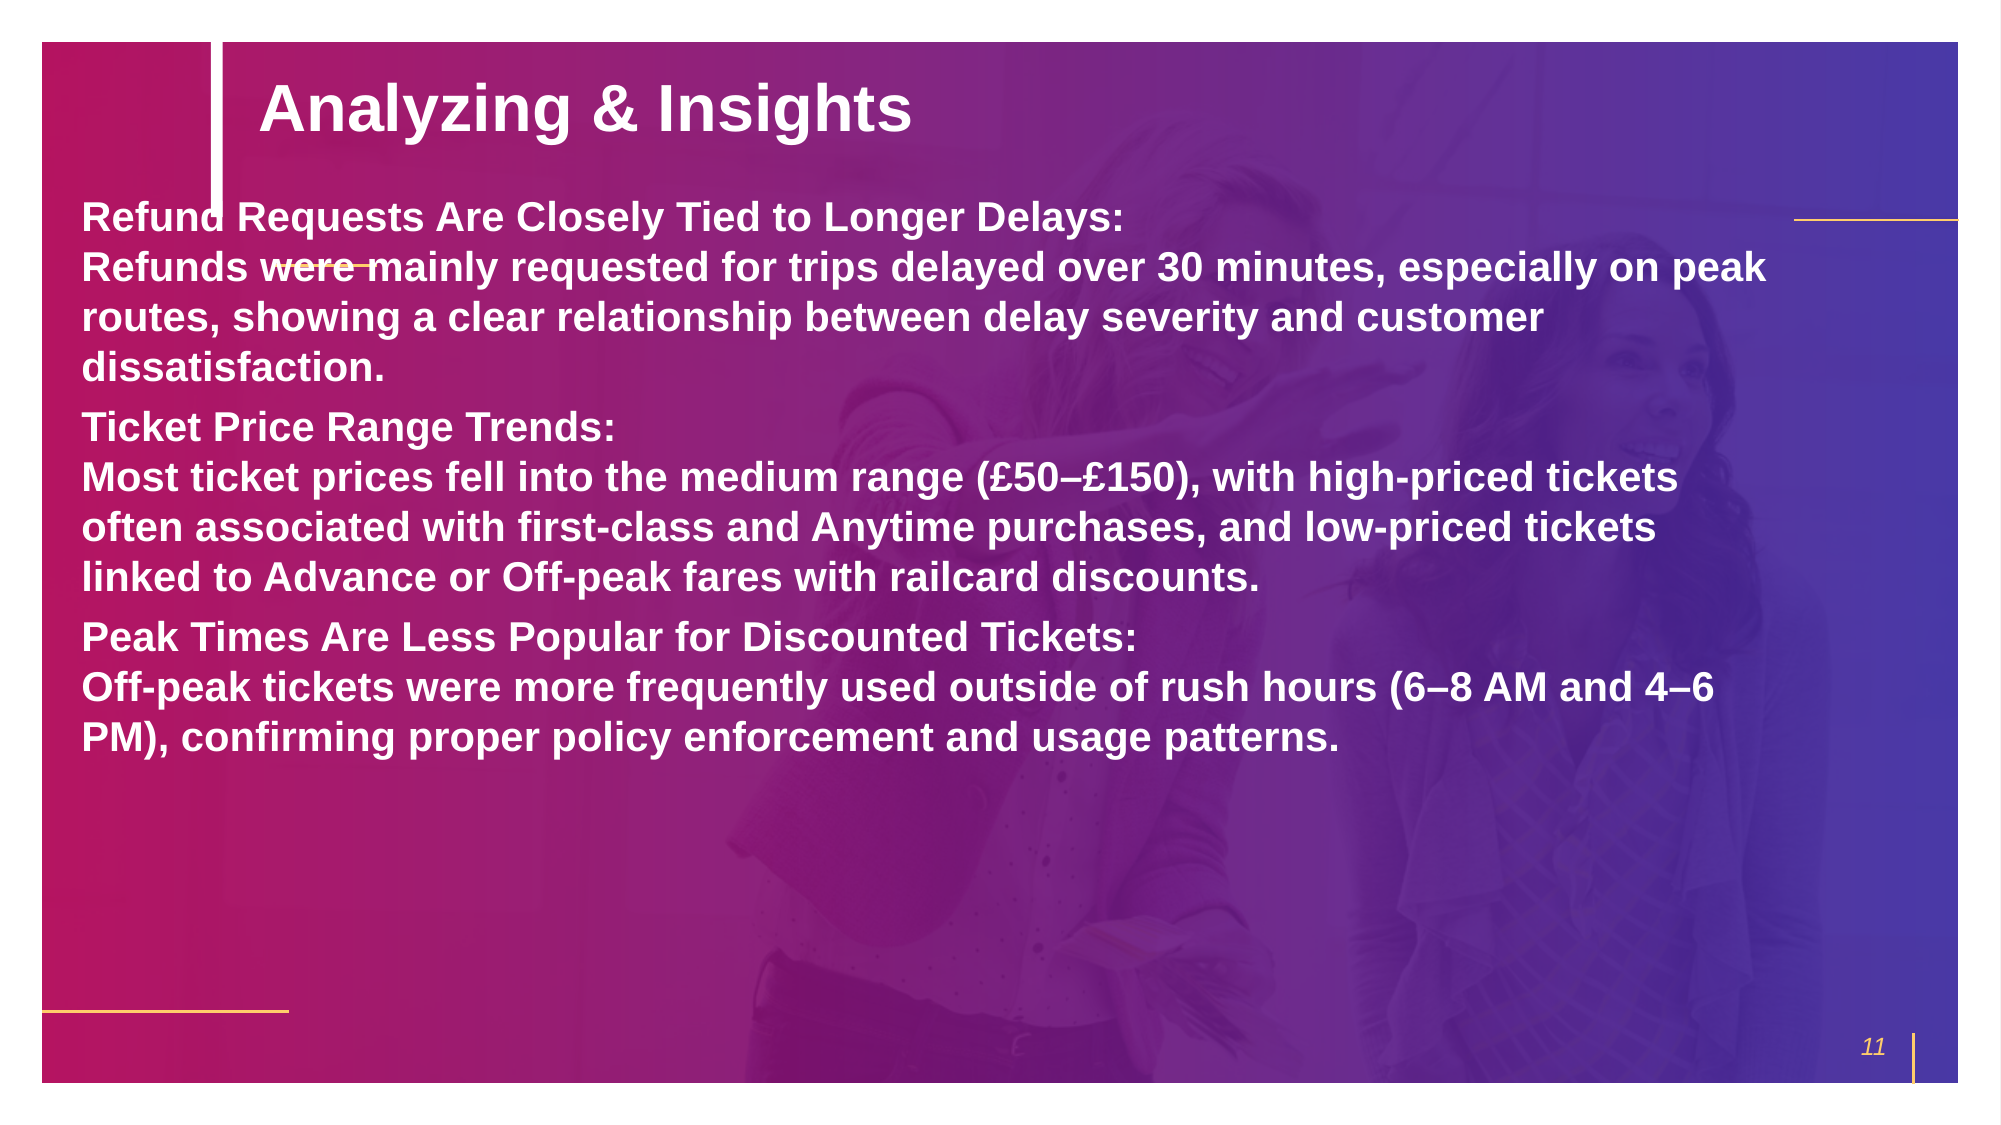

# Analyzing & Insights
Refund Requests Are Closely Tied to Longer Delays:
Refunds were mainly requested for trips delayed over 30 minutes, especially on peak routes, showing a clear relationship between delay severity and customer dissatisfaction.
Ticket Price Range Trends:
Most ticket prices fell into the medium range (£50–£150), with high-priced tickets often associated with first-class and Anytime purchases, and low-priced tickets linked to Advance or Off-peak fares with railcard discounts.
Peak Times Are Less Popular for Discounted Tickets:
Off-peak tickets were more frequently used outside of rush hours (6–8 AM and 4–6 PM), confirming proper policy enforcement and usage patterns.

11